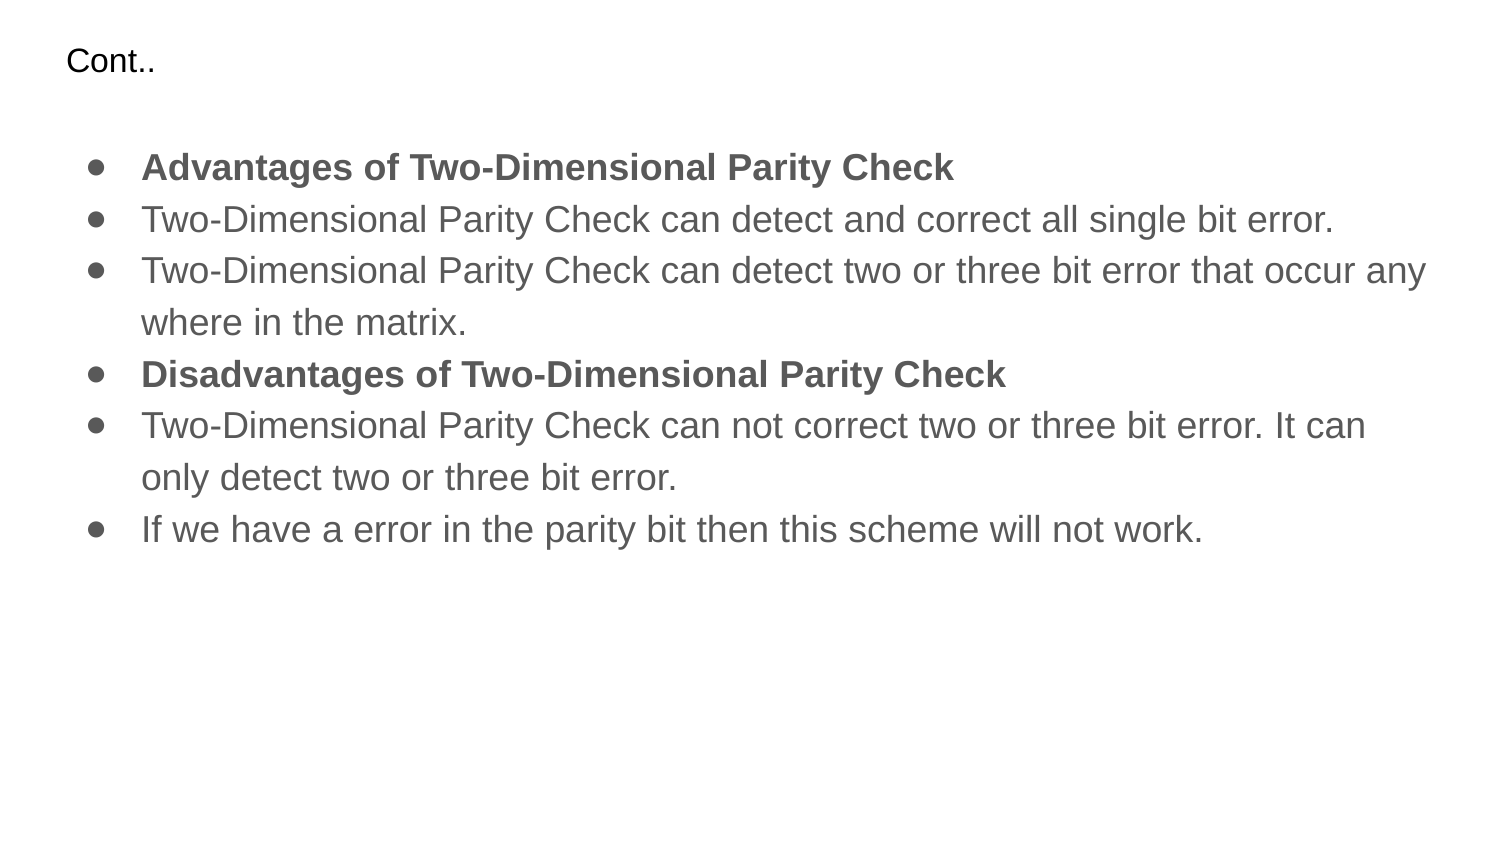

# Cont..
Advantages of Two-Dimensional Parity Check
Two-Dimensional Parity Check can detect and correct all single bit error.
Two-Dimensional Parity Check can detect two or three bit error that occur any where in the matrix.
Disadvantages of Two-Dimensional Parity Check
Two-Dimensional Parity Check can not correct two or three bit error. It can only detect two or three bit error.
If we have a error in the parity bit then this scheme will not work.